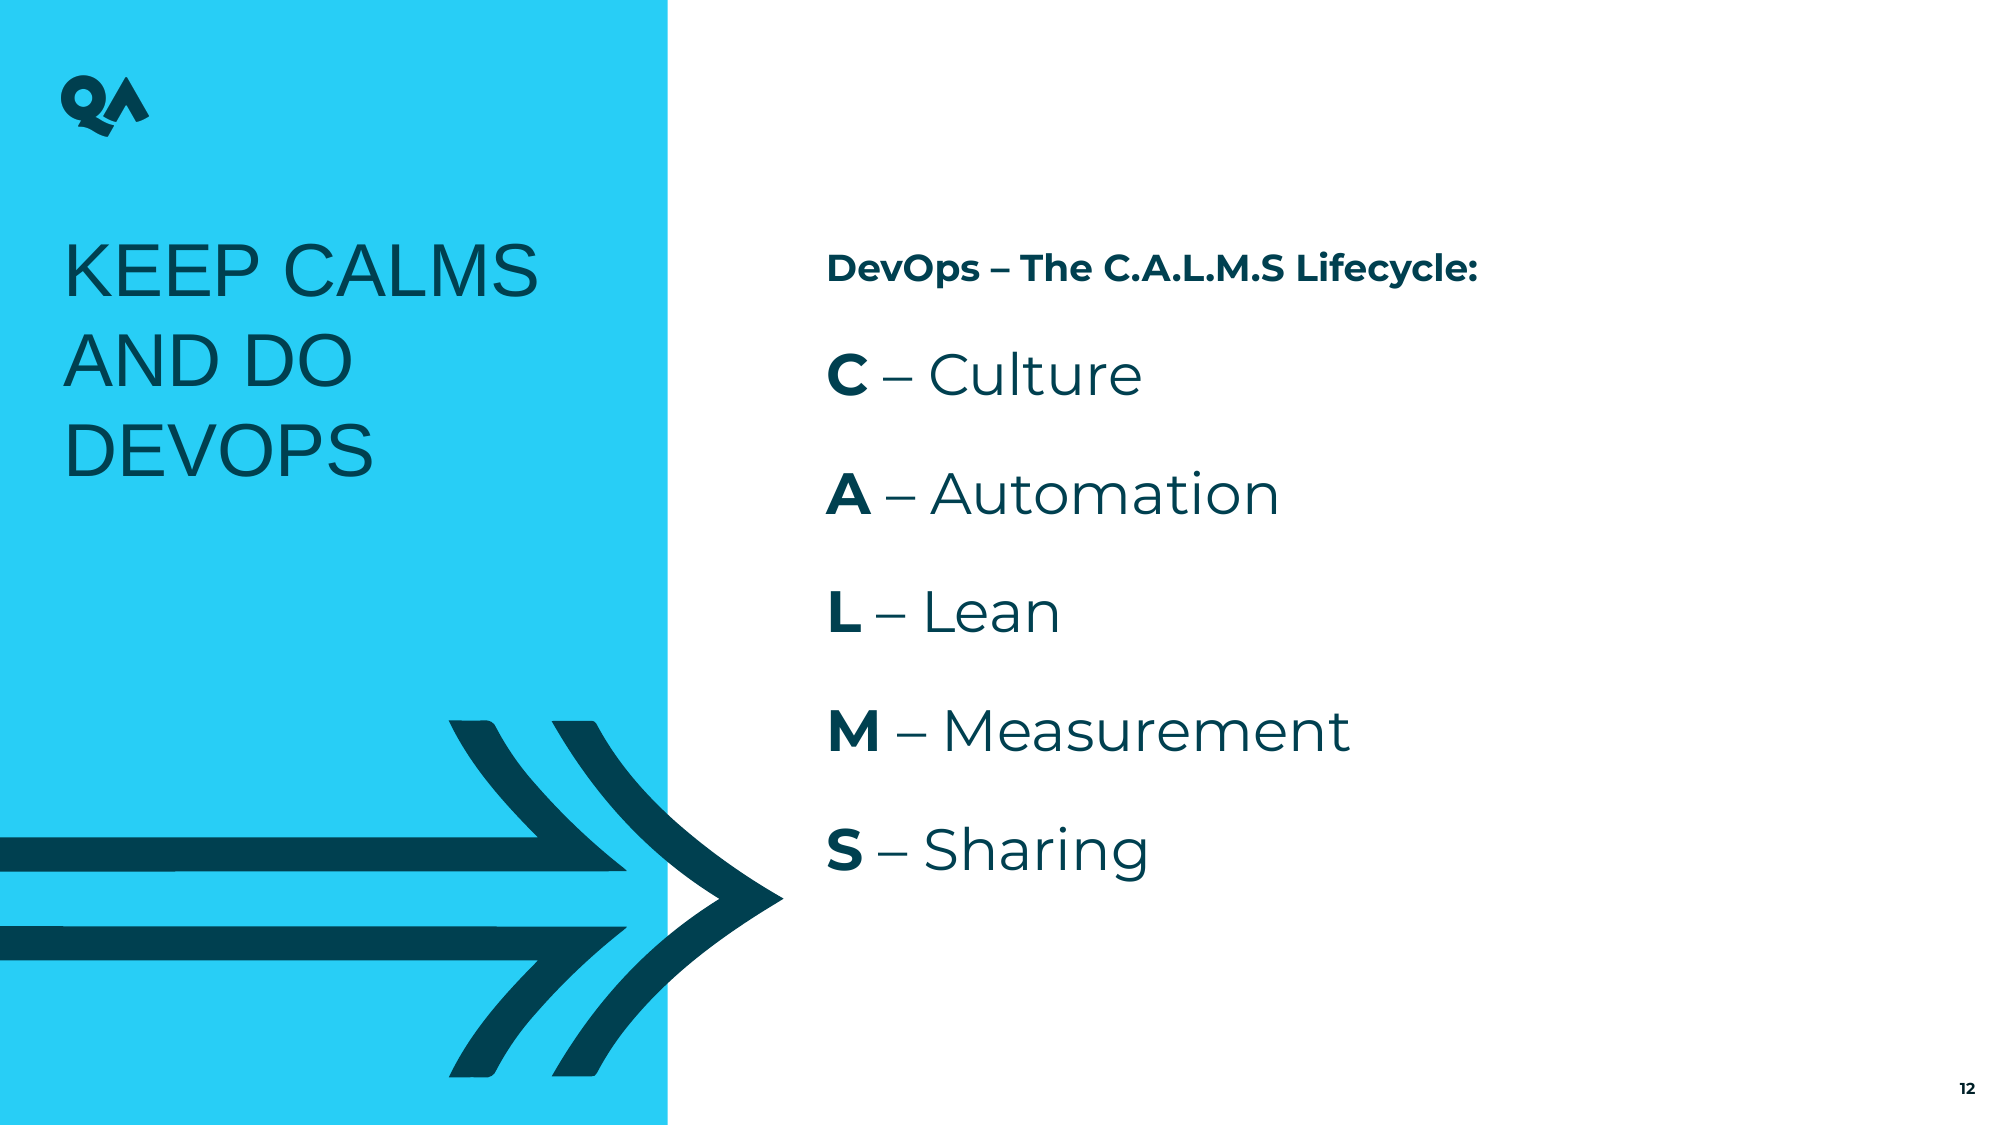

Keep CALMS and do DevOps
DevOps – The C.A.L.M.S Lifecycle:
C – Culture
A – Automation
L – Lean
M – Measurement
S – Sharing

12